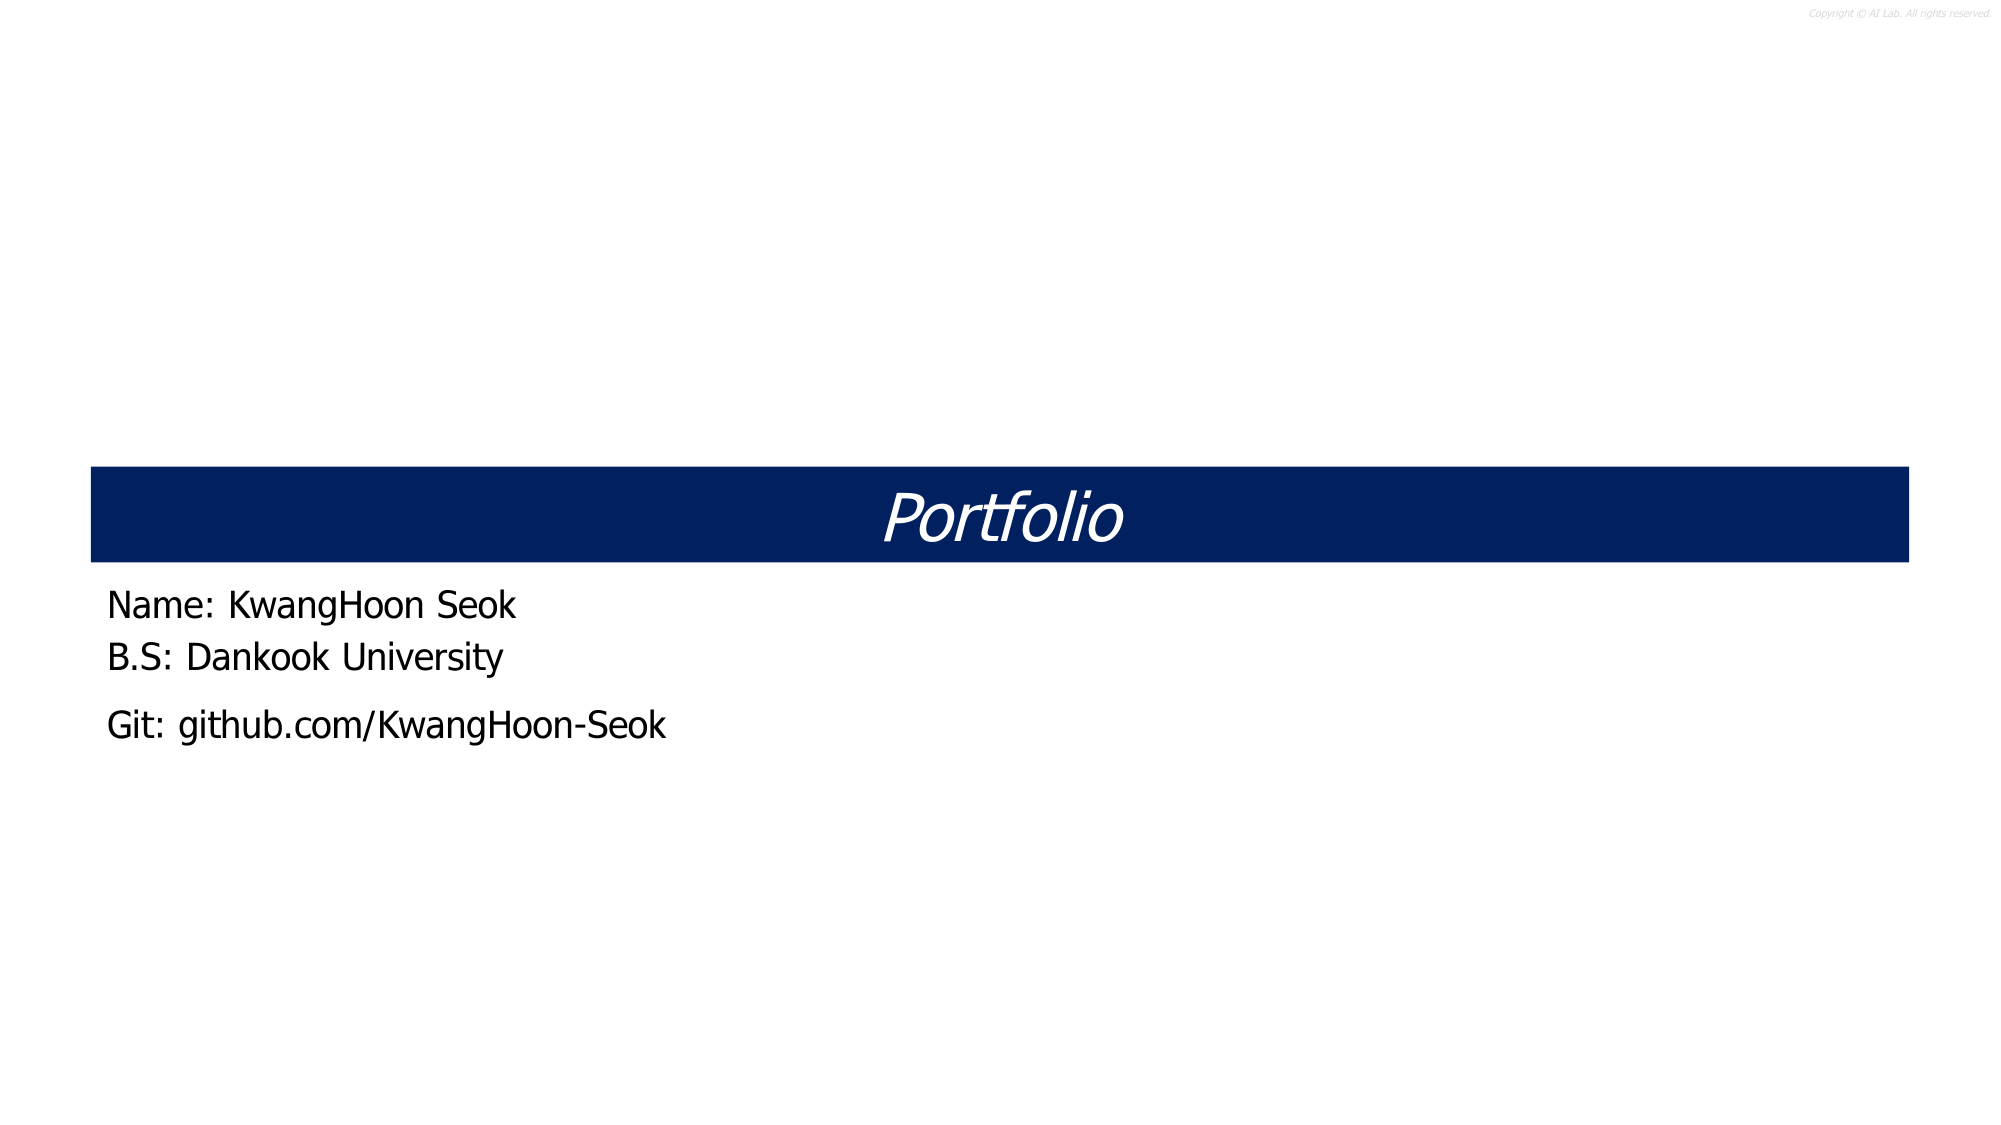

Portfolio
Name: KwangHoon Seok
B.S: Dankook University
Git: github.com/KwangHoon-Seok